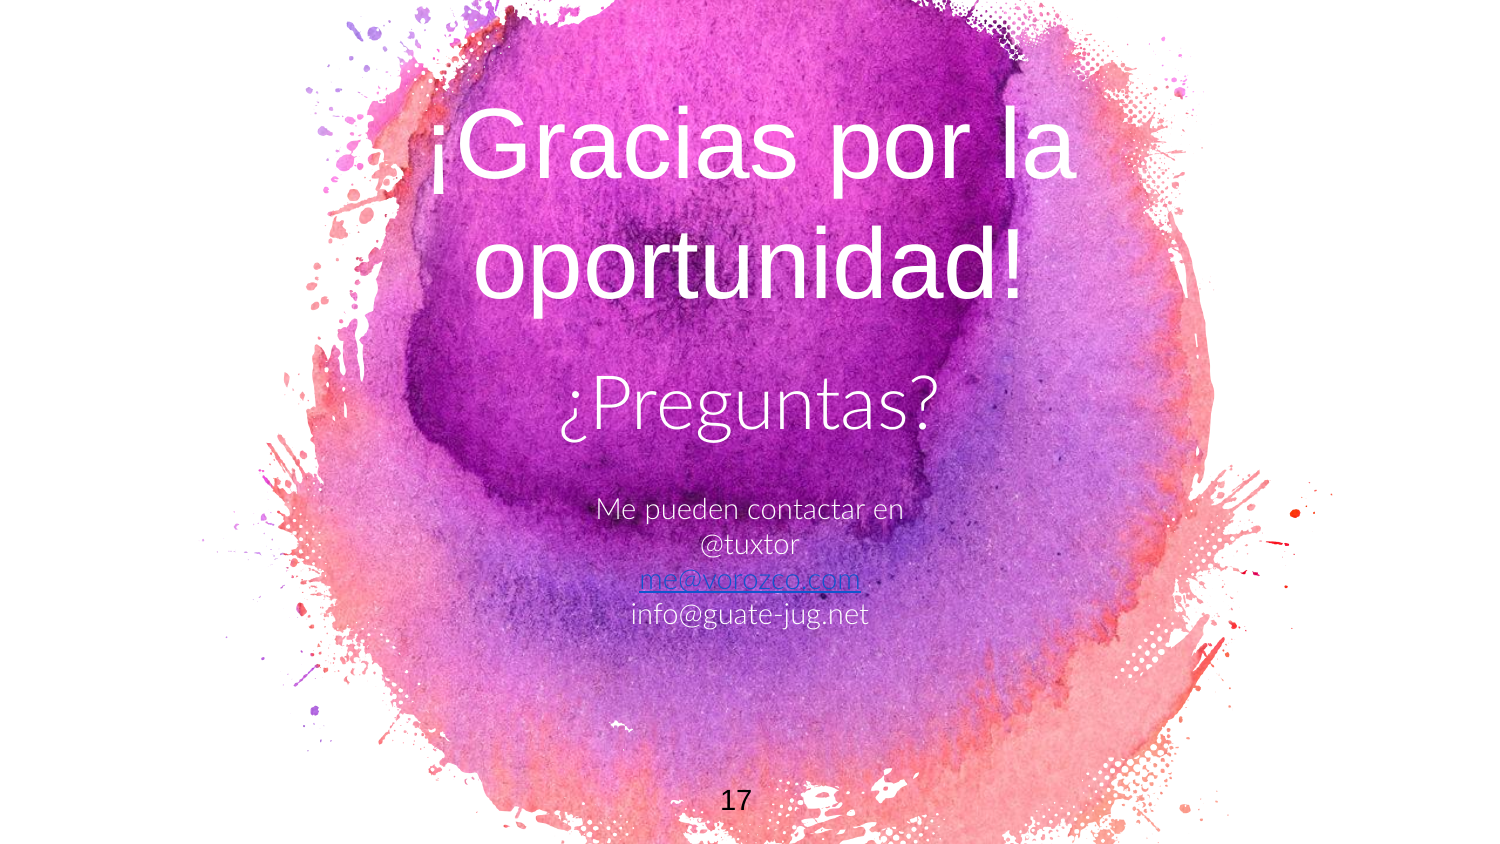

¡Gracias por la oportunidad!
¿Preguntas?
Me pueden contactar en
@tuxtor
me@vorozco.com
info@guate-jug.net
17